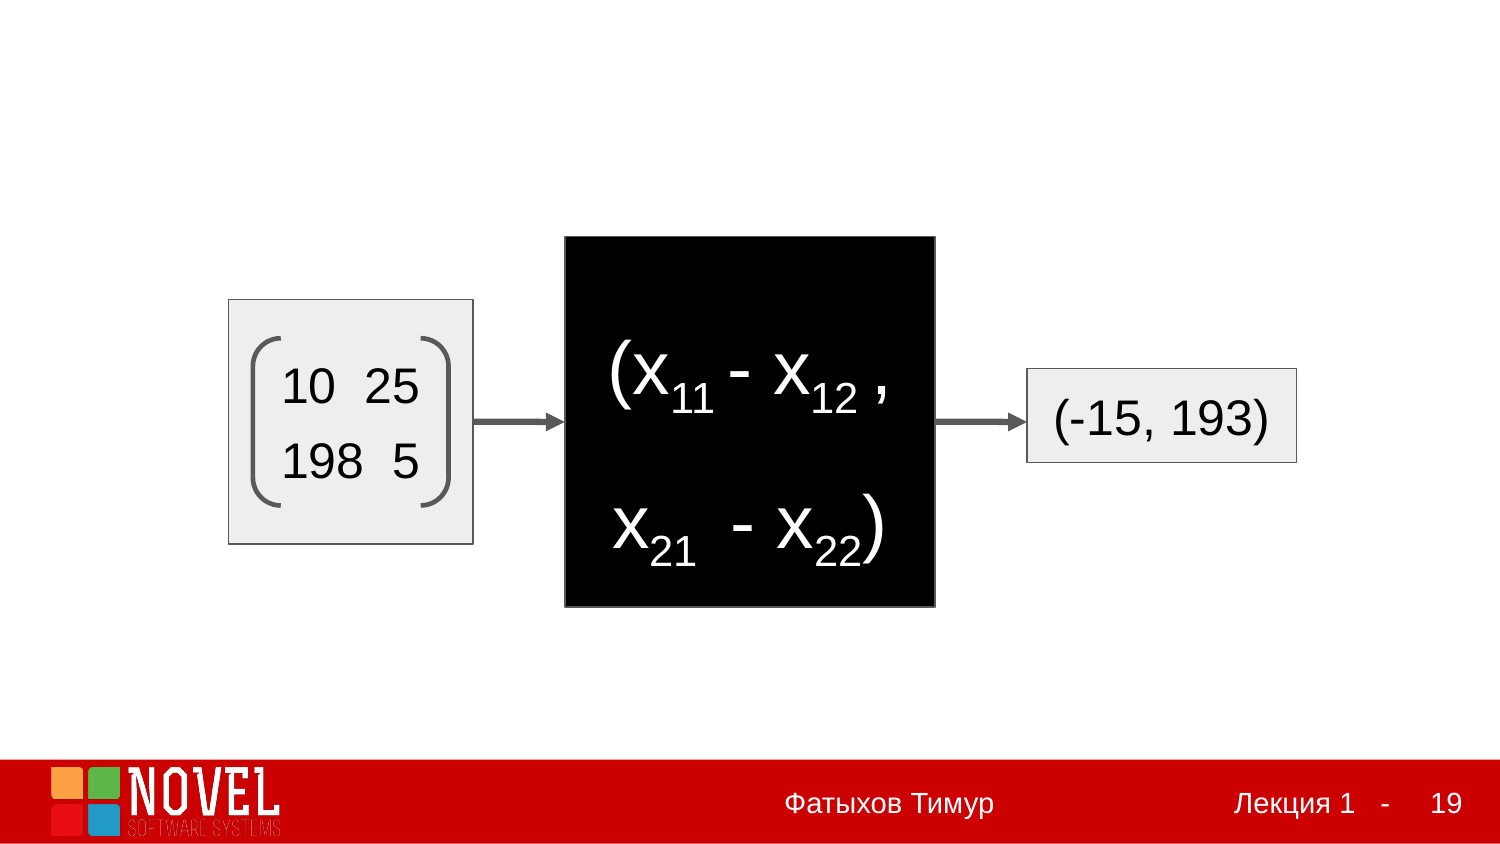

(x11 - x12 , x21  - x22)

10  25

(-15, 193)
198  5
19